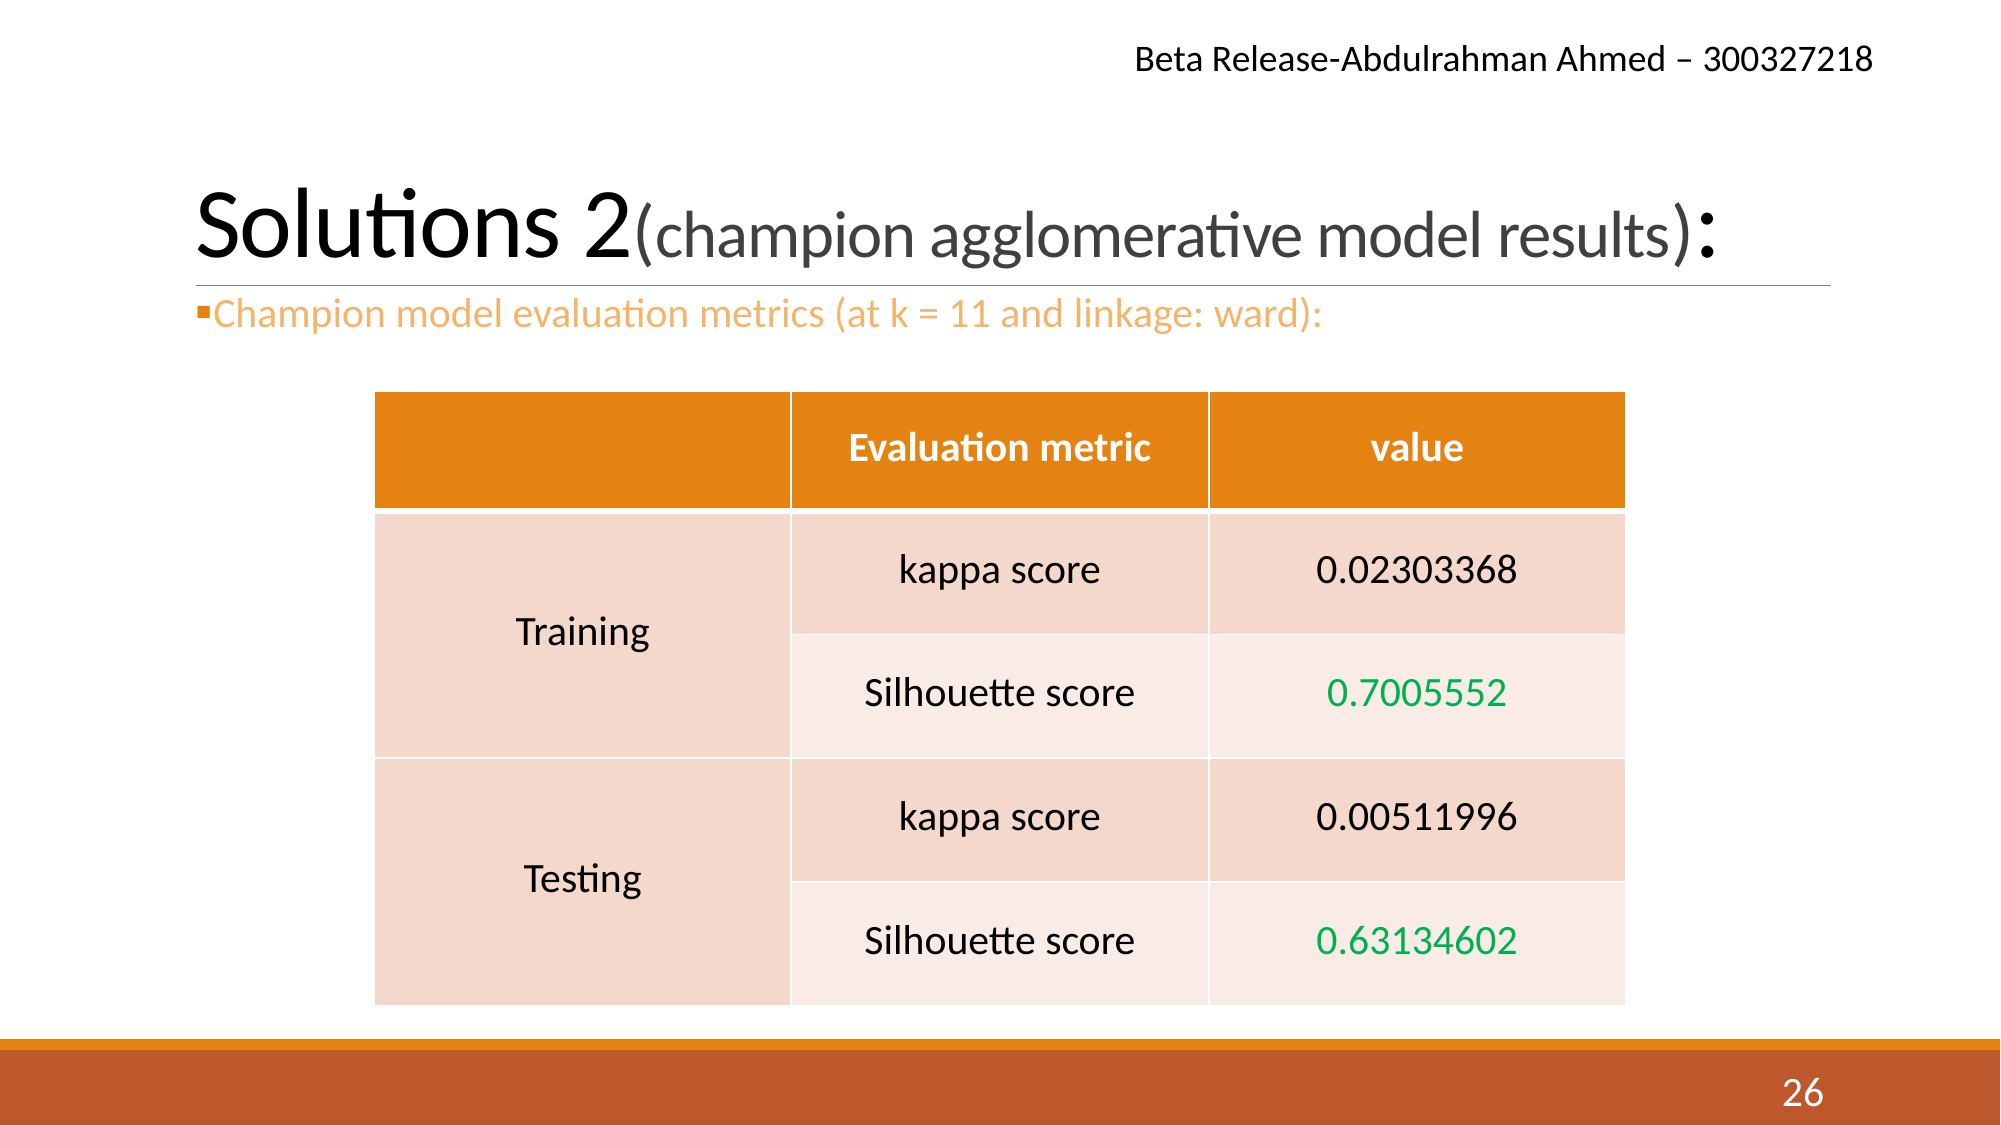

Beta Release-Abdulrahman Ahmed – 300327218

# Solutions 2(champion agglomerative model results):
Champion model evaluation metrics (at k = 11 and linkage: ward):
|  | Evaluation metric | value |
| --- | --- | --- |
| Training | kappa score | 0.02303368 |
|  | Silhouette score | 0.7005552 |
| Testing | kappa score | 0.00511996 |
|  | Silhouette score | 0.63134602 |
26